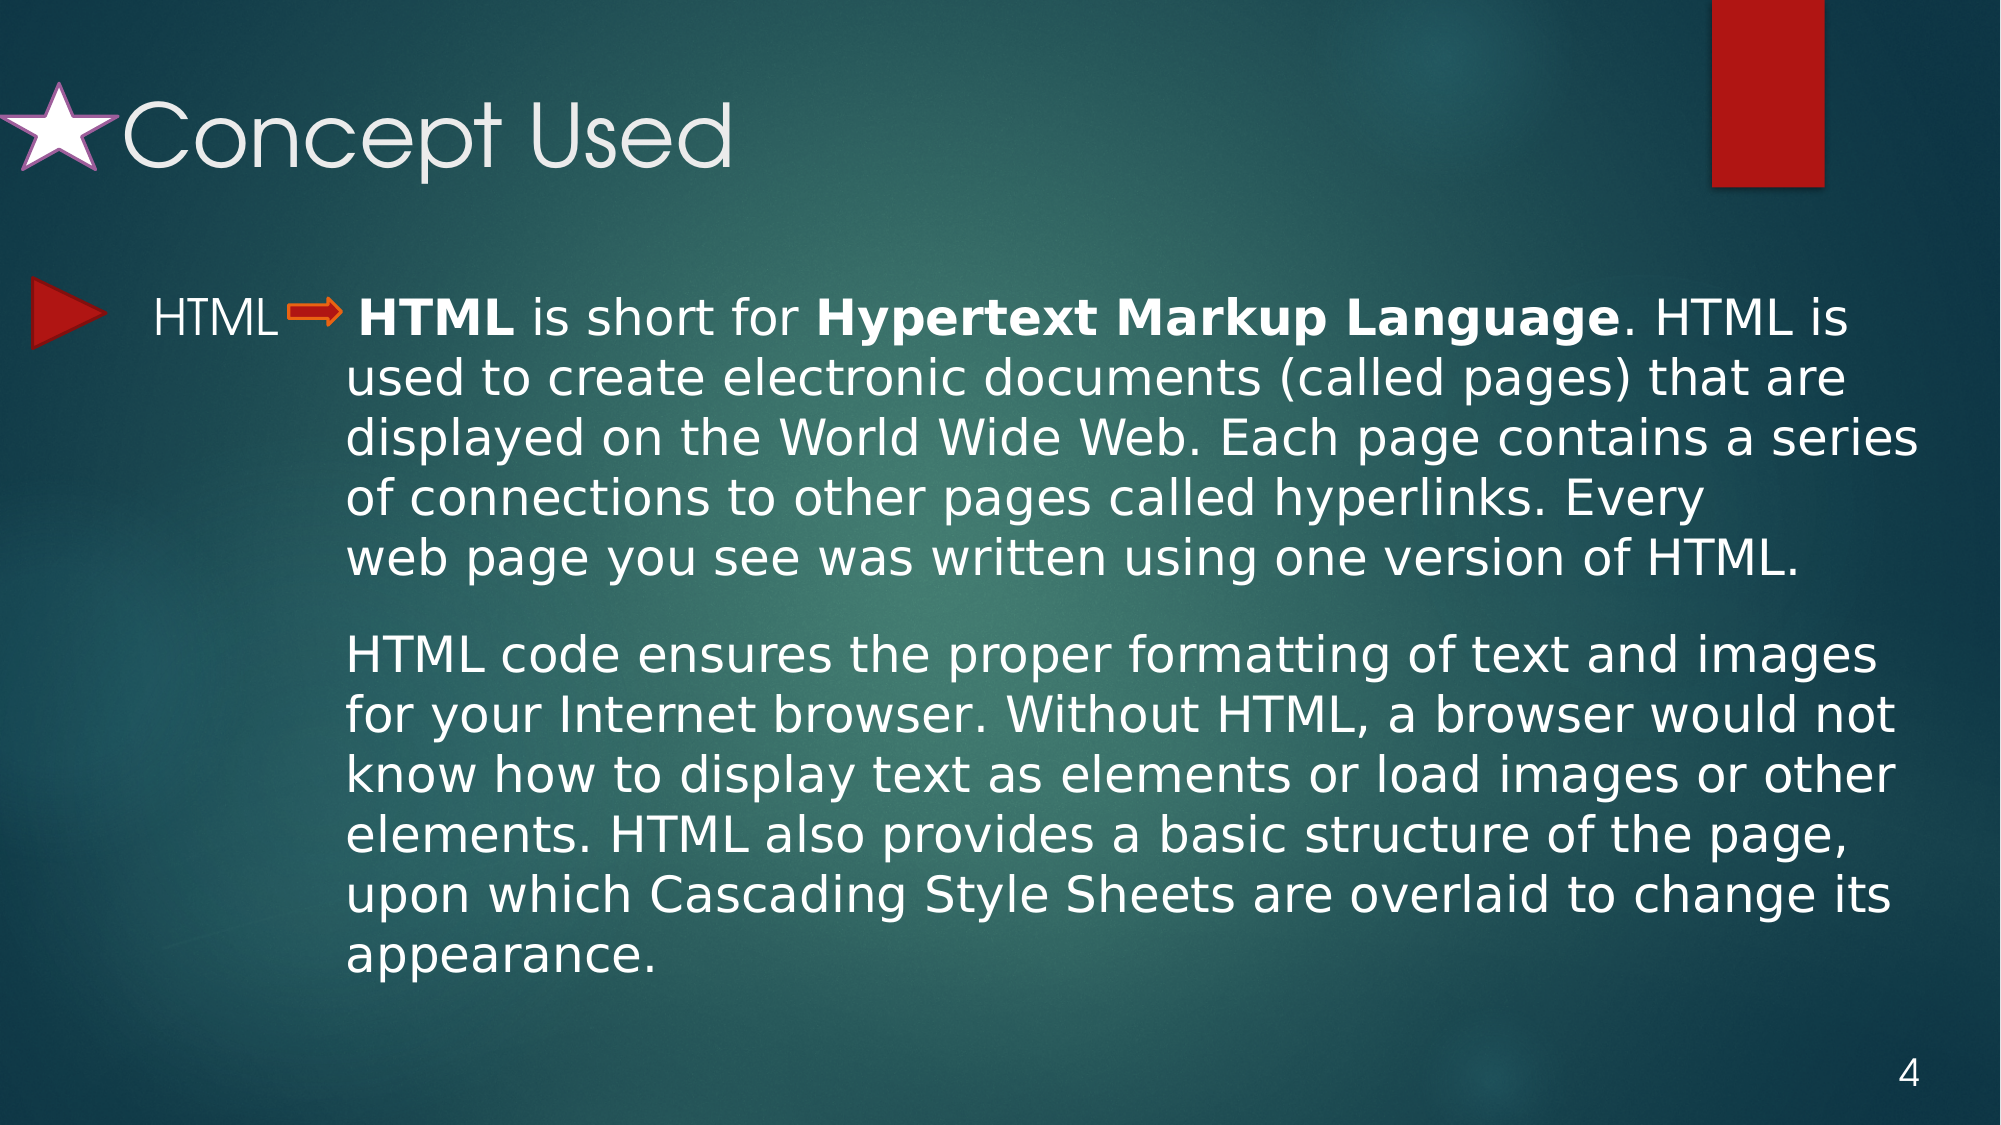

# Concept Used

HTML
 HTML is short for Hypertext Markup Language. HTML is used to create electronic documents (called pages) that are displayed on the World Wide Web. Each page contains a series of connections to other pages called hyperlinks. Every web page you see was written using one version of HTML.

HTML code ensures the proper formatting of text and images for your Internet browser. Without HTML, a browser would not know how to display text as elements or load images or other elements. HTML also provides a basic structure of the page, upon which Cascading Style Sheets are overlaid to change its appearance.
4